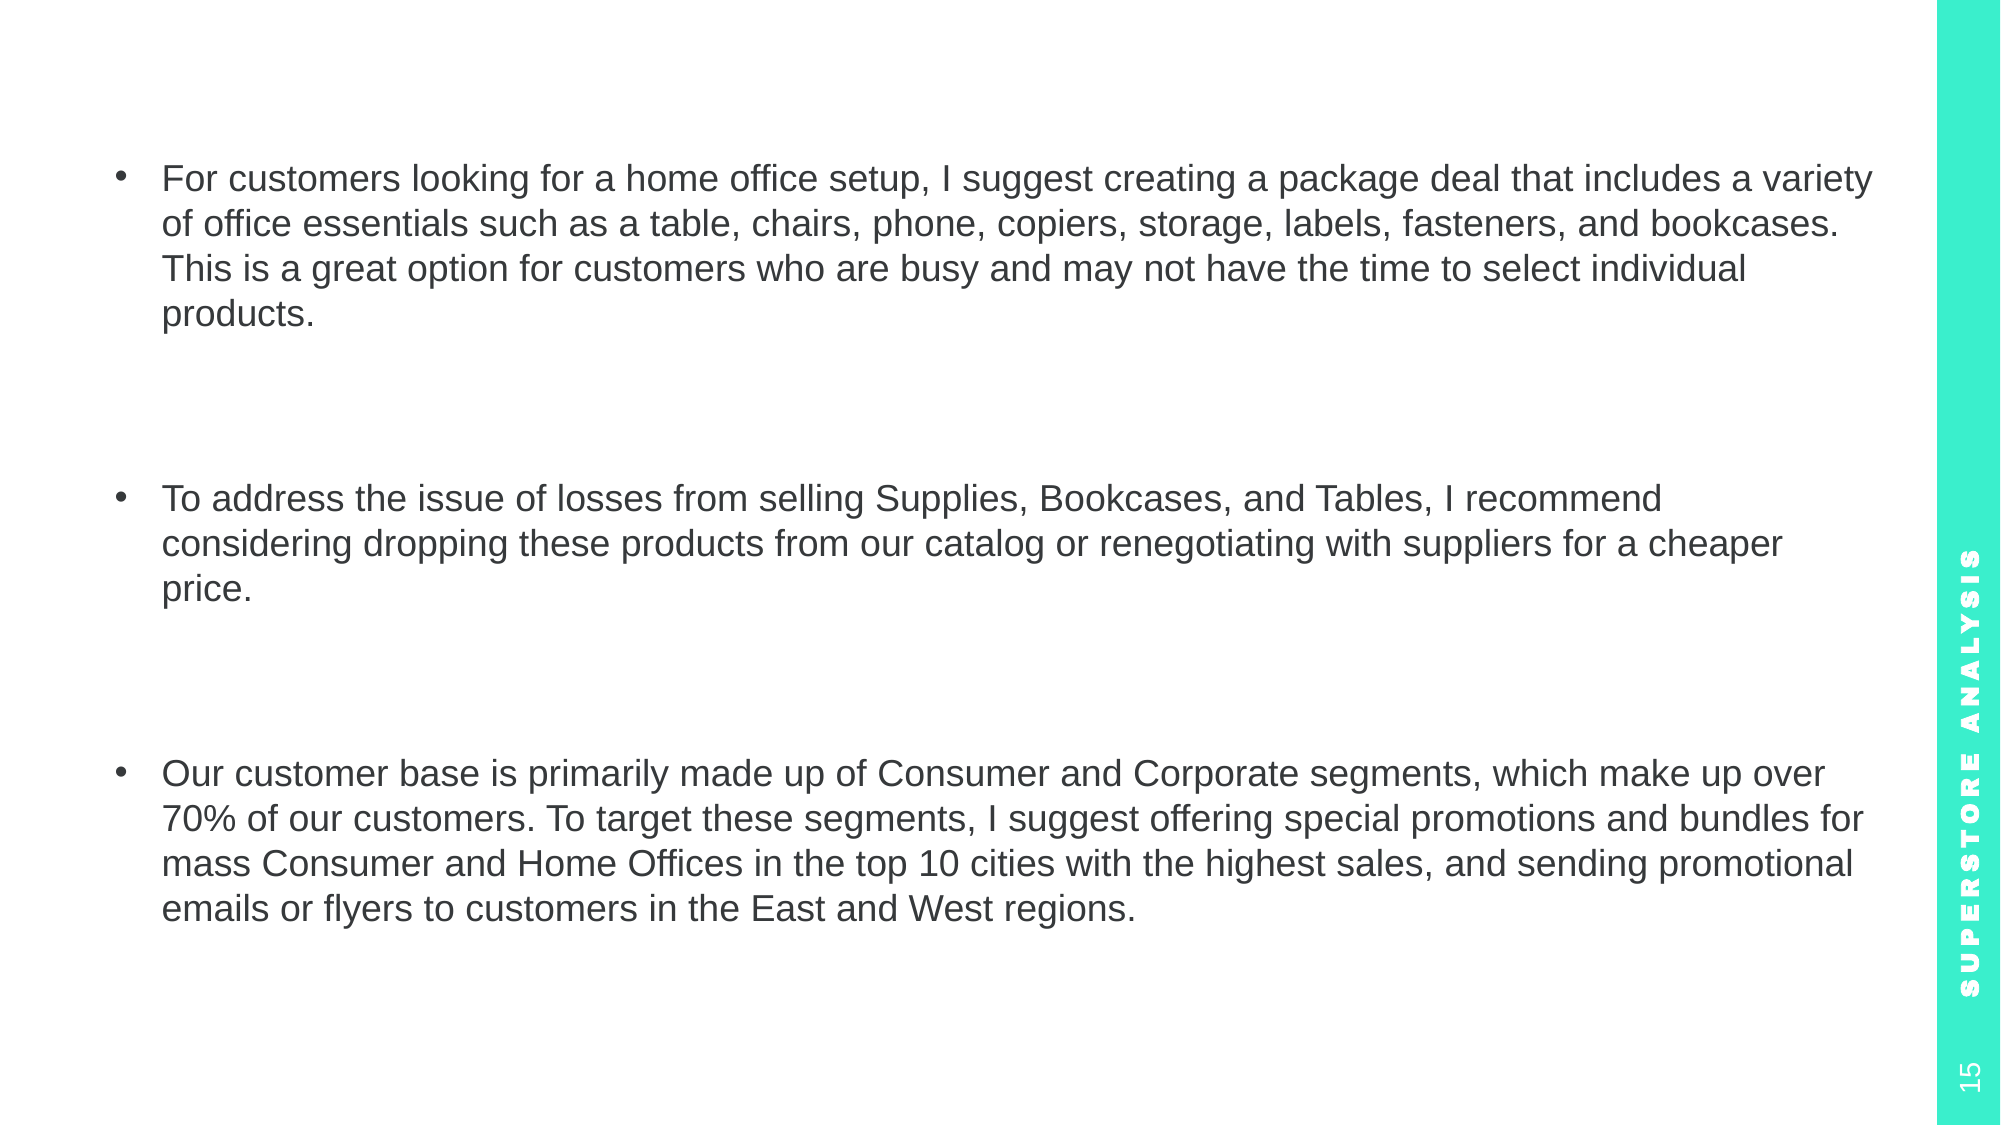

For customers looking for a home office setup, I suggest creating a package deal that includes a variety of office essentials such as a table, chairs, phone, copiers, storage, labels, fasteners, and bookcases. This is a great option for customers who are busy and may not have the time to select individual products.
To address the issue of losses from selling Supplies, Bookcases, and Tables, I recommend considering dropping these products from our catalog or renegotiating with suppliers for a cheaper price.
Superstore Analysis
Our customer base is primarily made up of Consumer and Corporate segments, which make up over 70% of our customers. To target these segments, I suggest offering special promotions and bundles for mass Consumer and Home Offices in the top 10 cities with the highest sales, and sending promotional emails or flyers to customers in the East and West regions.
15